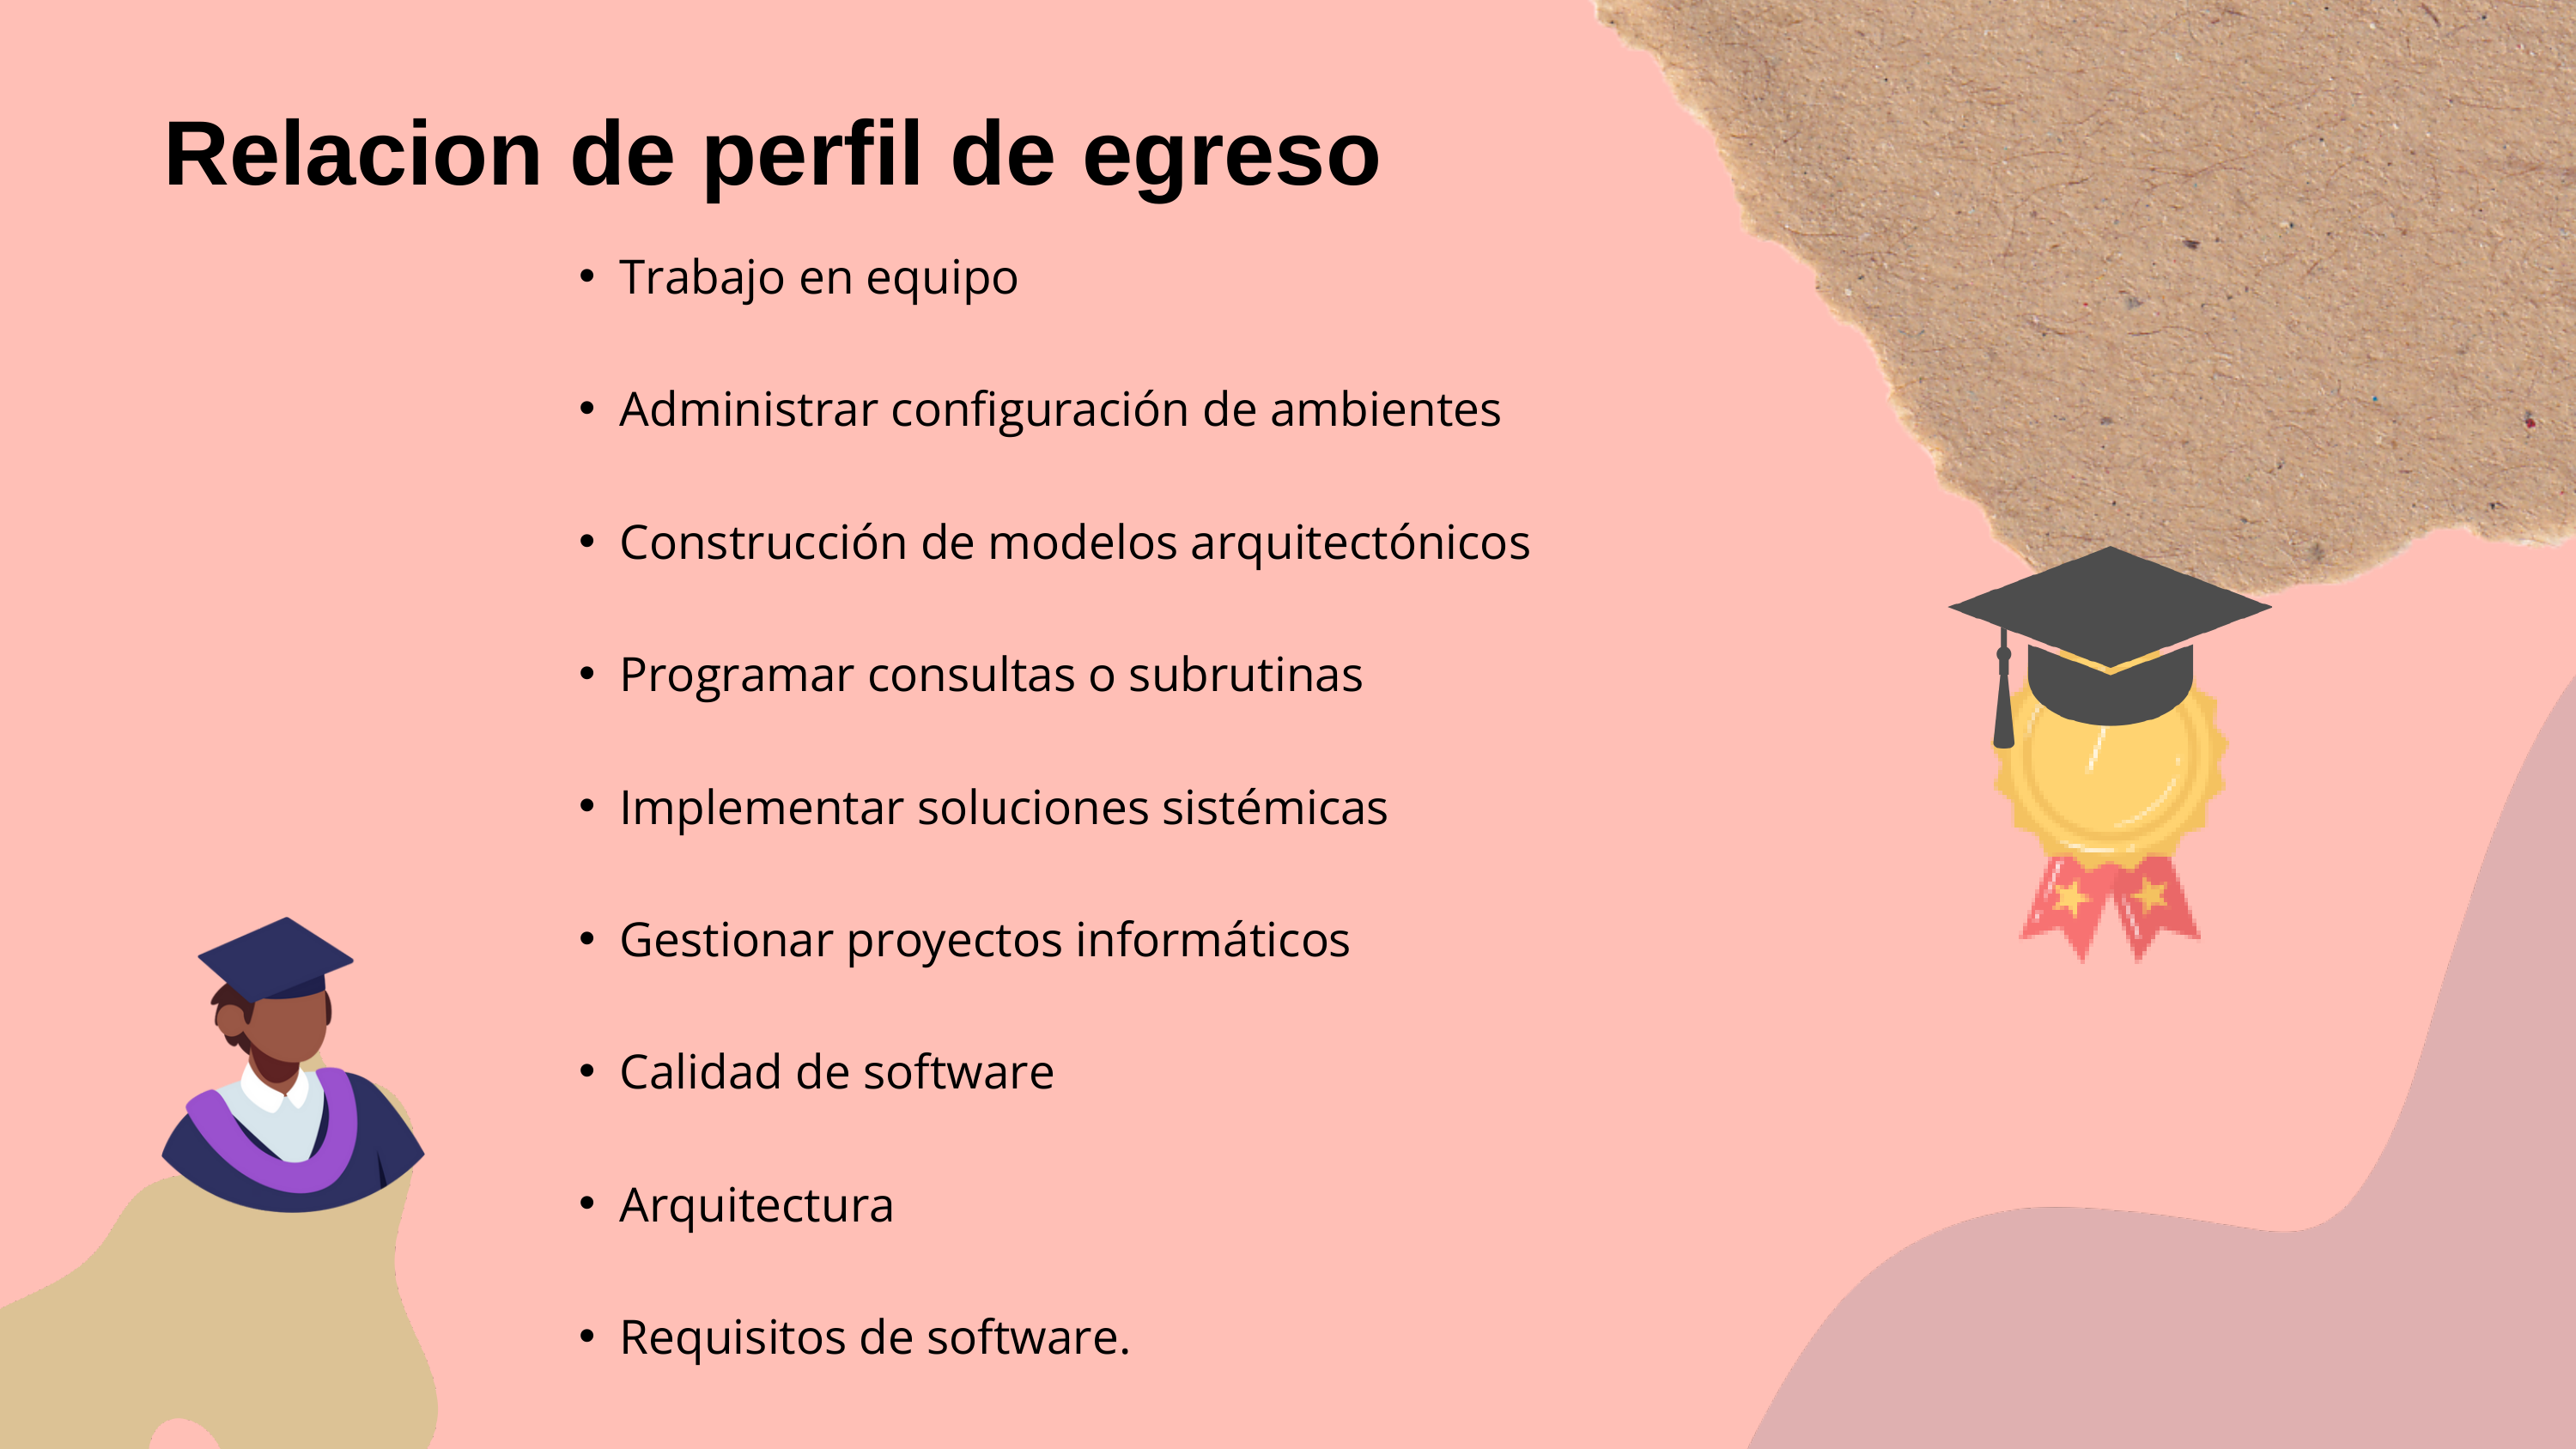

Relacion de perfil de egreso
Trabajo en equipo

Administrar configuración de ambientes

Construcción de modelos arquitectónicos

Programar consultas o subrutinas

Implementar soluciones sistémicas

Gestionar proyectos informáticos

Calidad de software

Arquitectura

Requisitos de software.